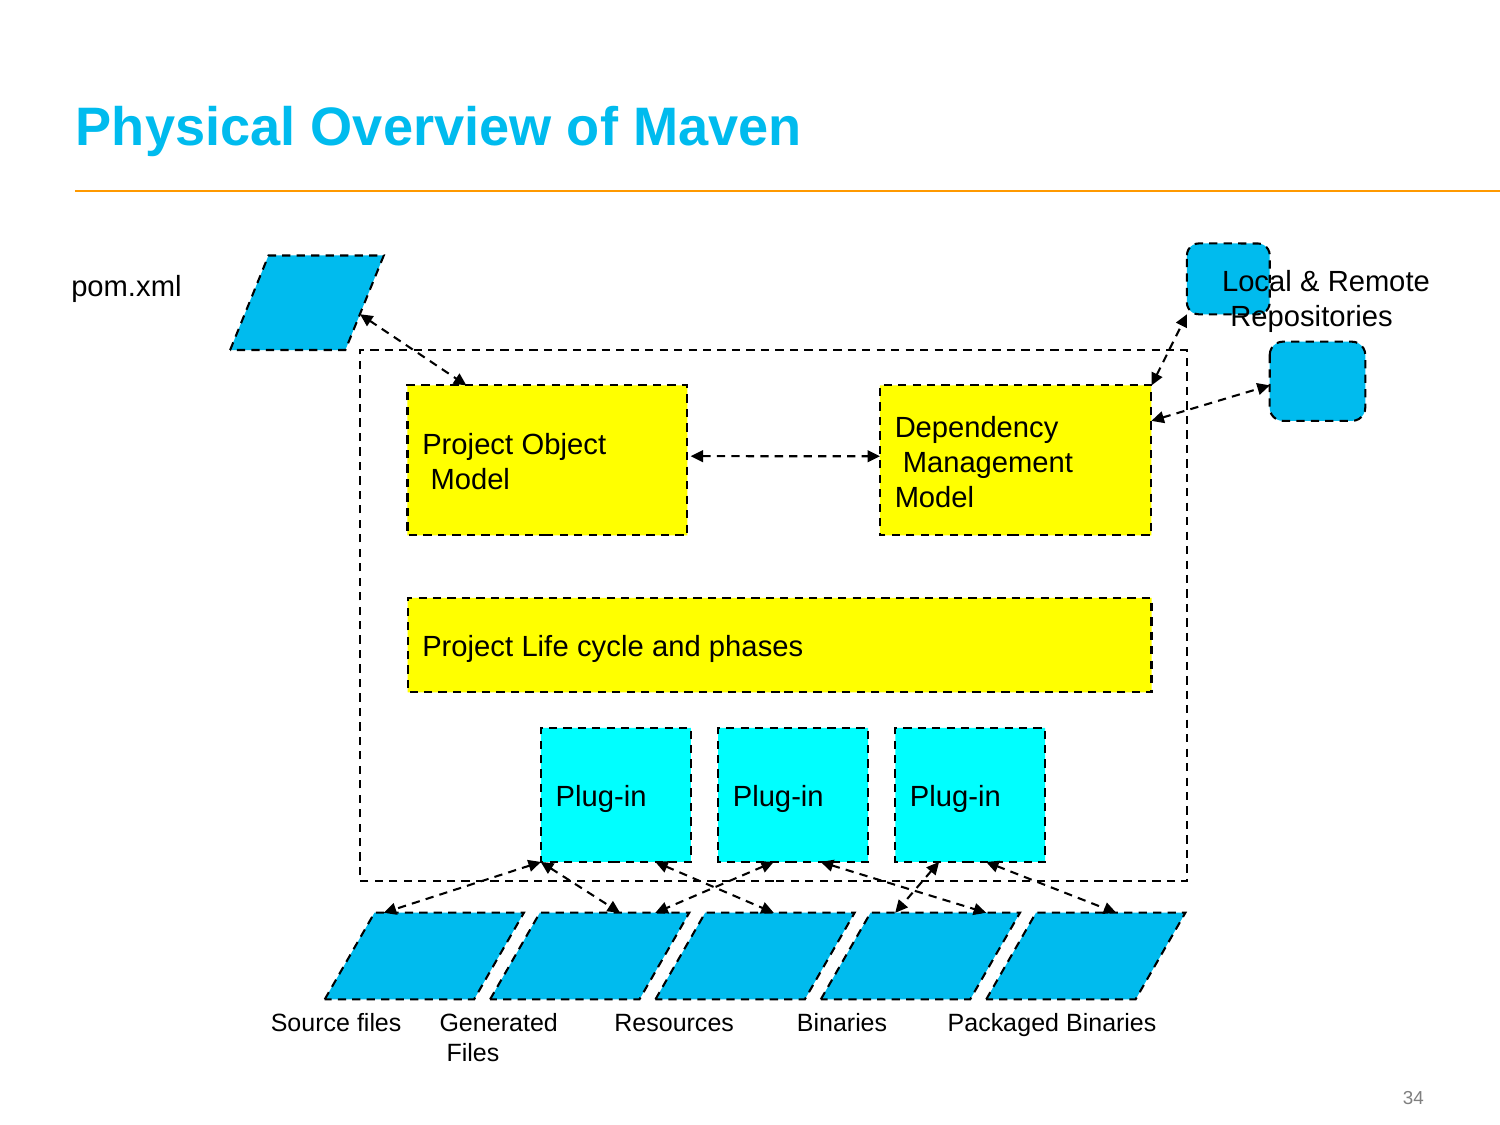

# Physical Overview of Maven

Local & Remote
 Repositories
pom.xml

Project Object
 Model
Dependency
 Management
Model

Project Life cycle and phases
Plug-in
Plug-in
Plug-in

Source files
Generated
 Files
Resources
Binaries
Packaged Binaries